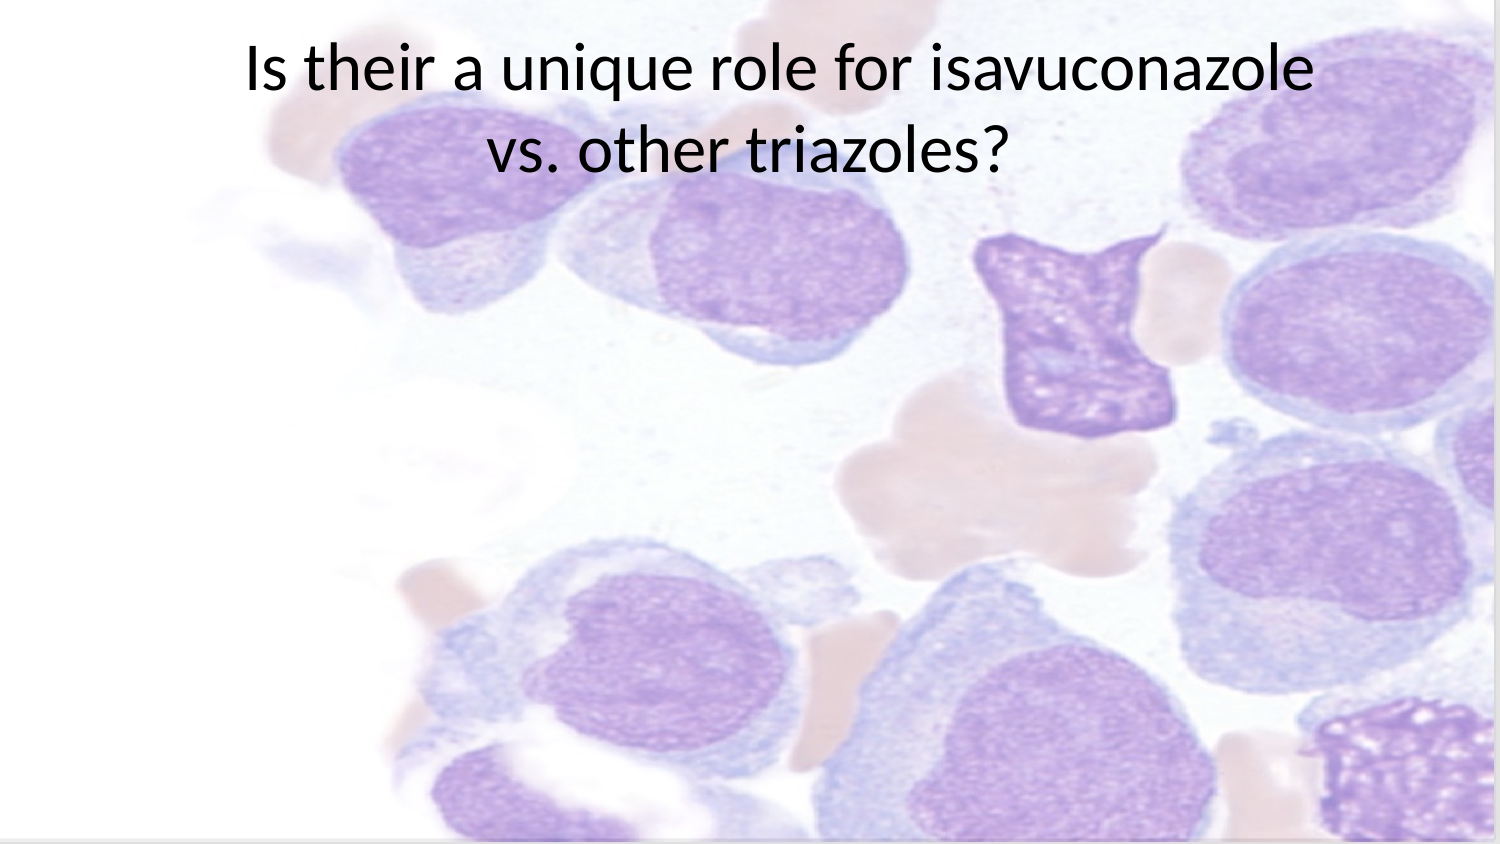

# Is their a unique role for isavuconazole  vs. other triazoles?